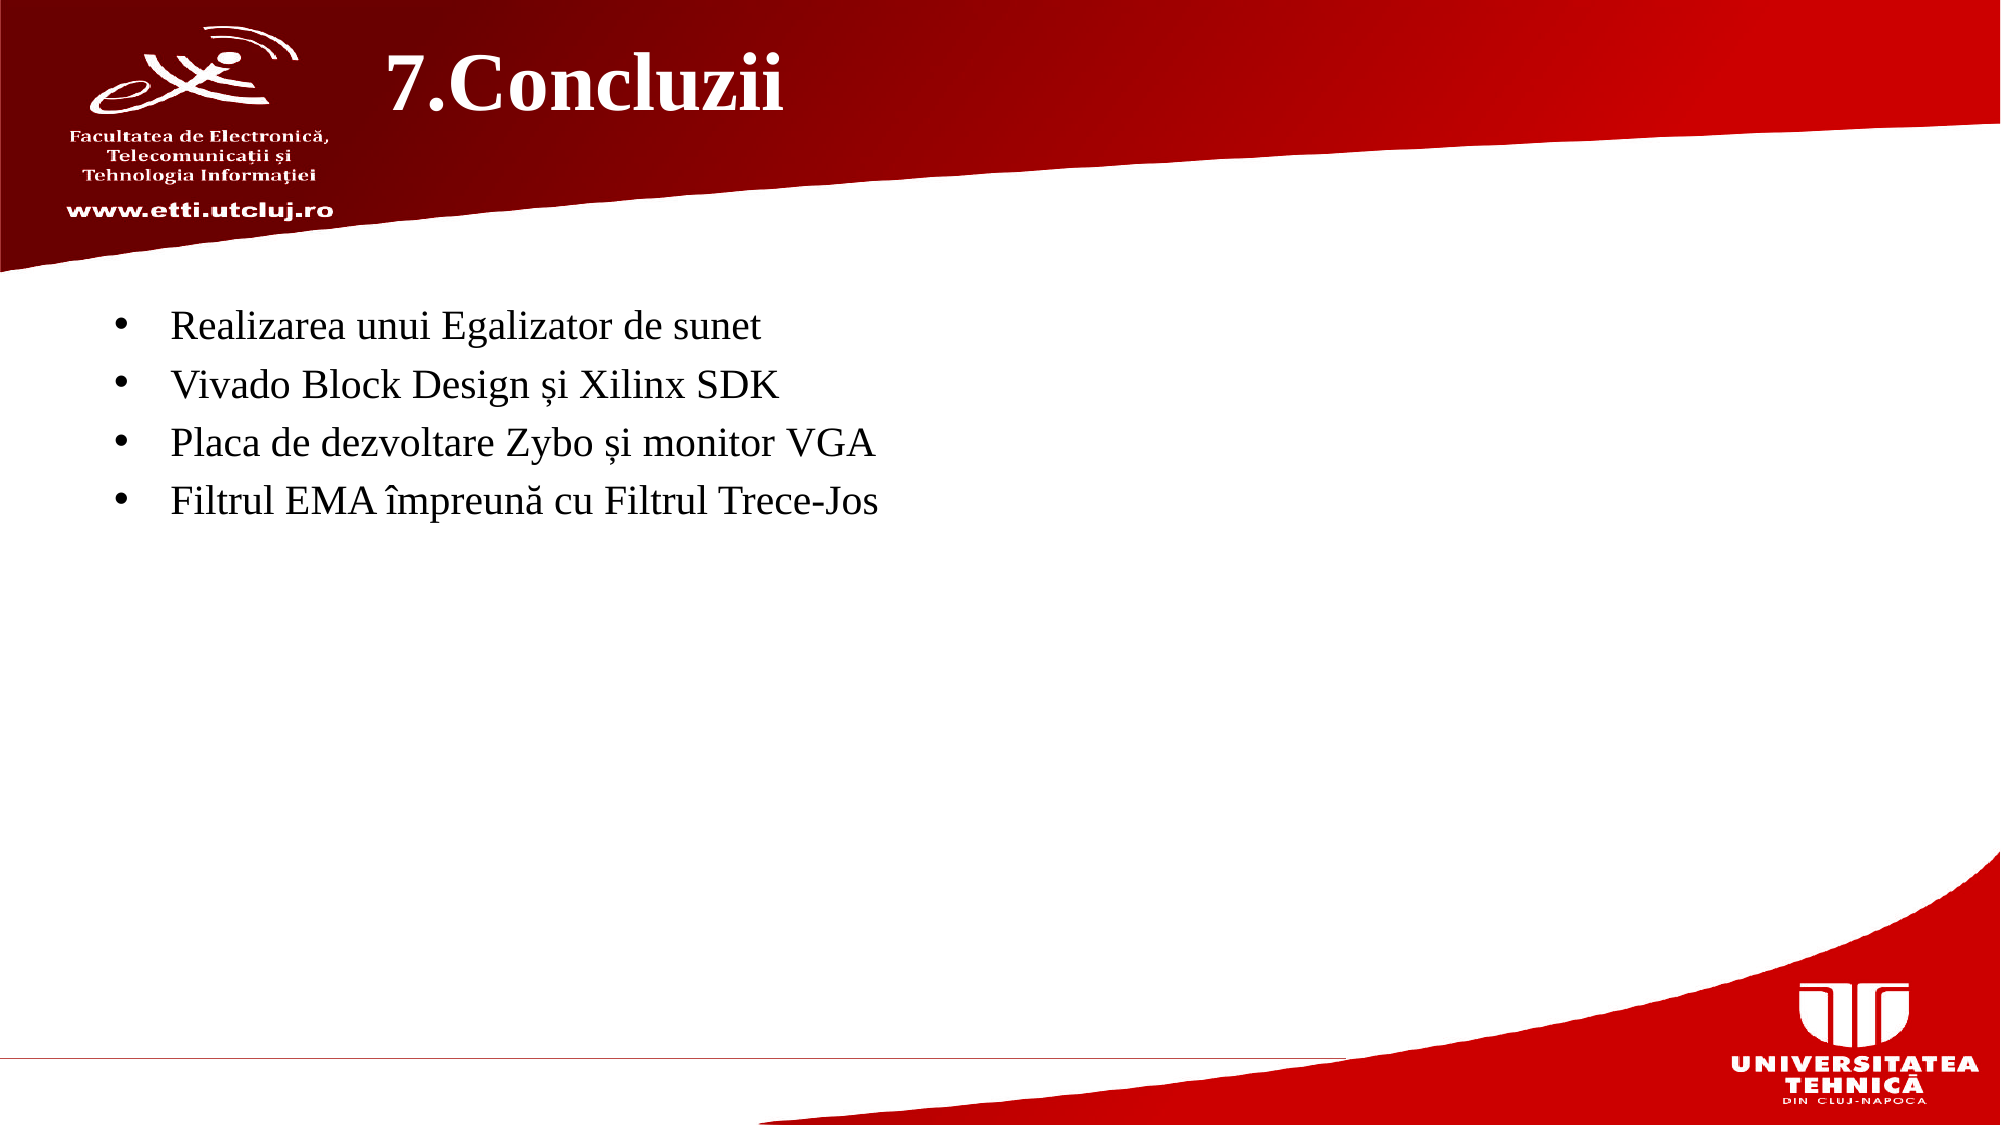

# 7.Concluzii
Realizarea unui Egalizator de sunet
Vivado Block Design și Xilinx SDK
Placa de dezvoltare Zybo și monitor VGA
Filtrul EMA împreună cu Filtrul Trece-Jos